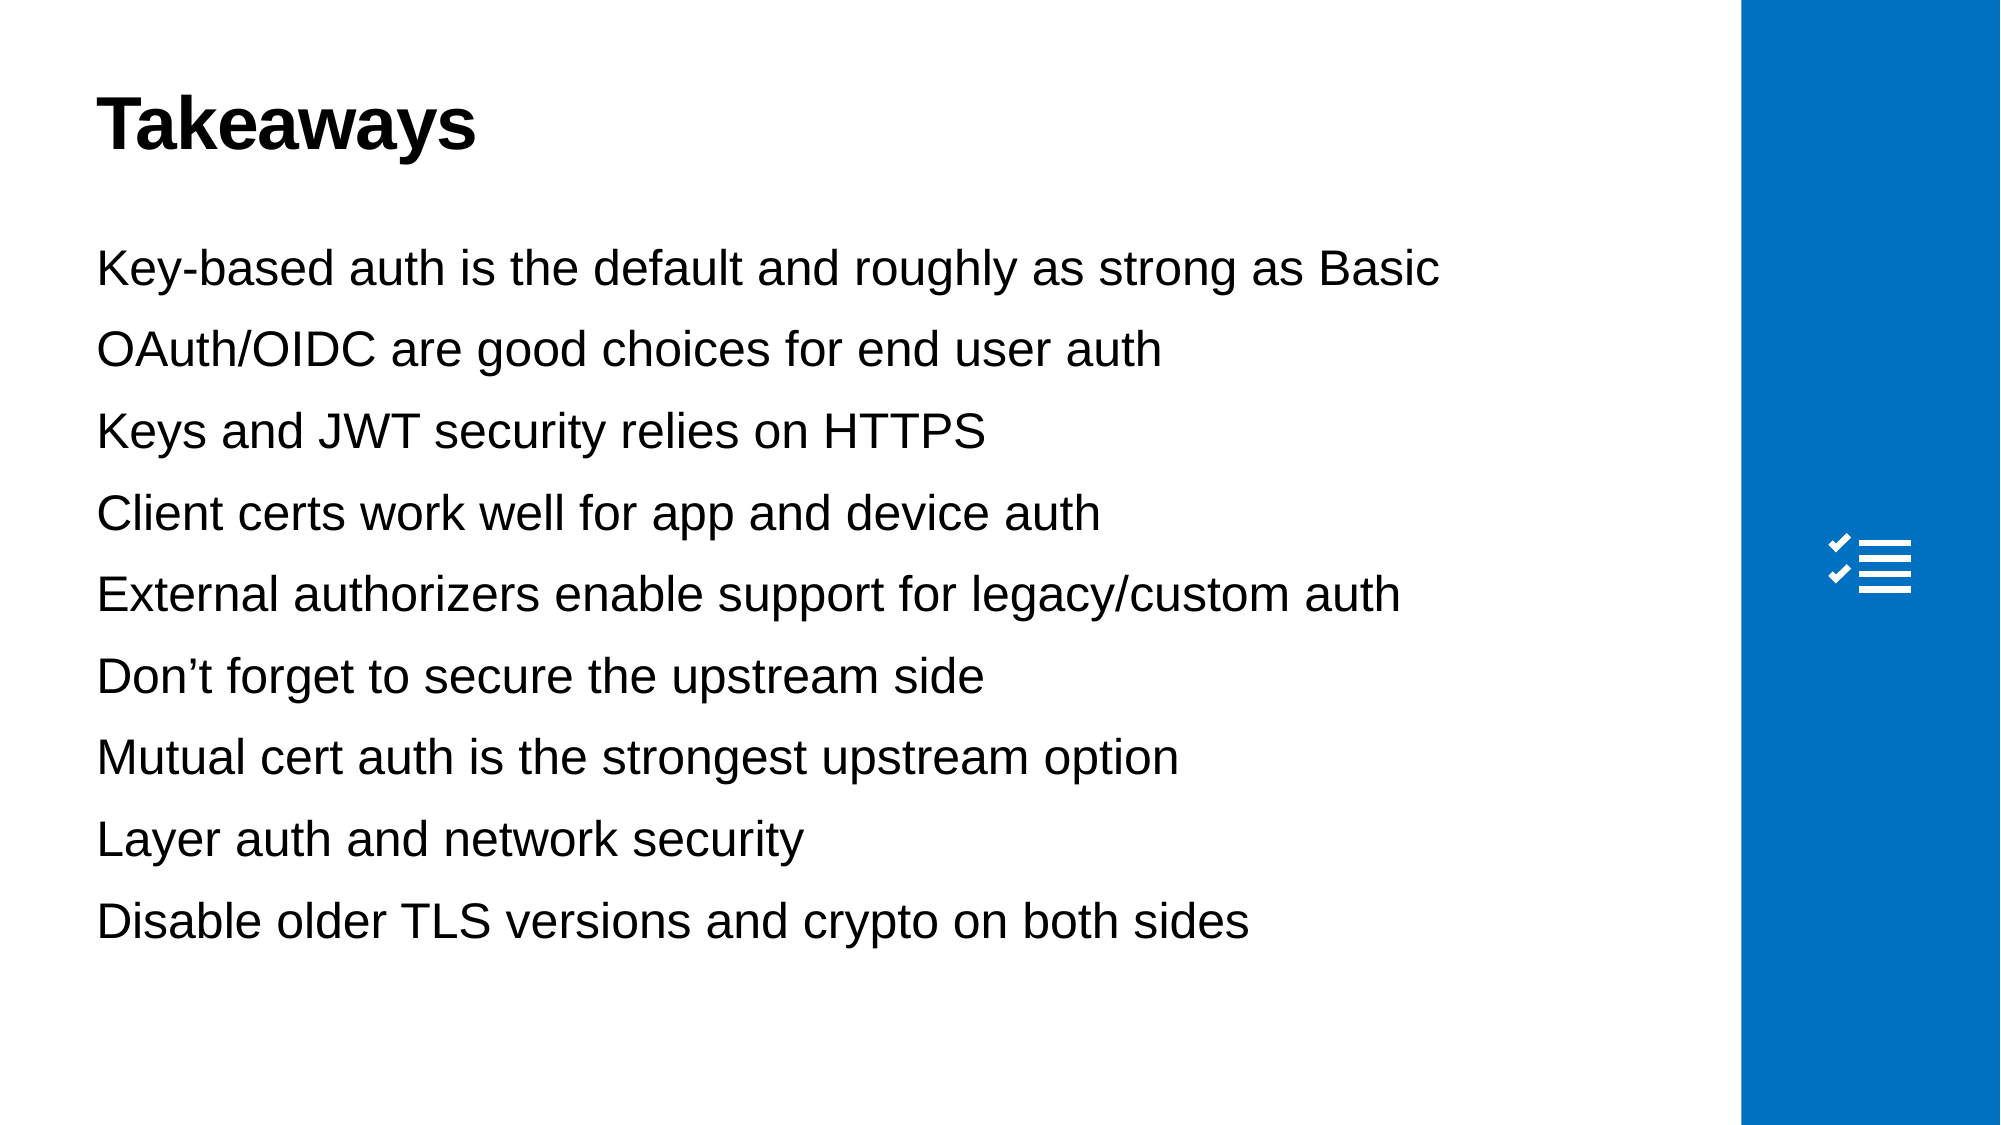

# Takeaways
Key-based auth is the default and roughly as strong as Basic

OAuth/OIDC are good choices for end user auth

Keys and JWT security relies on HTTPS

Client certs work well for app and device auth

External authorizers enable support for legacy/custom auth

Don’t forget to secure the upstream side

Mutual cert auth is the strongest upstream option

Layer auth and network security

Disable older TLS versions and crypto on both sides